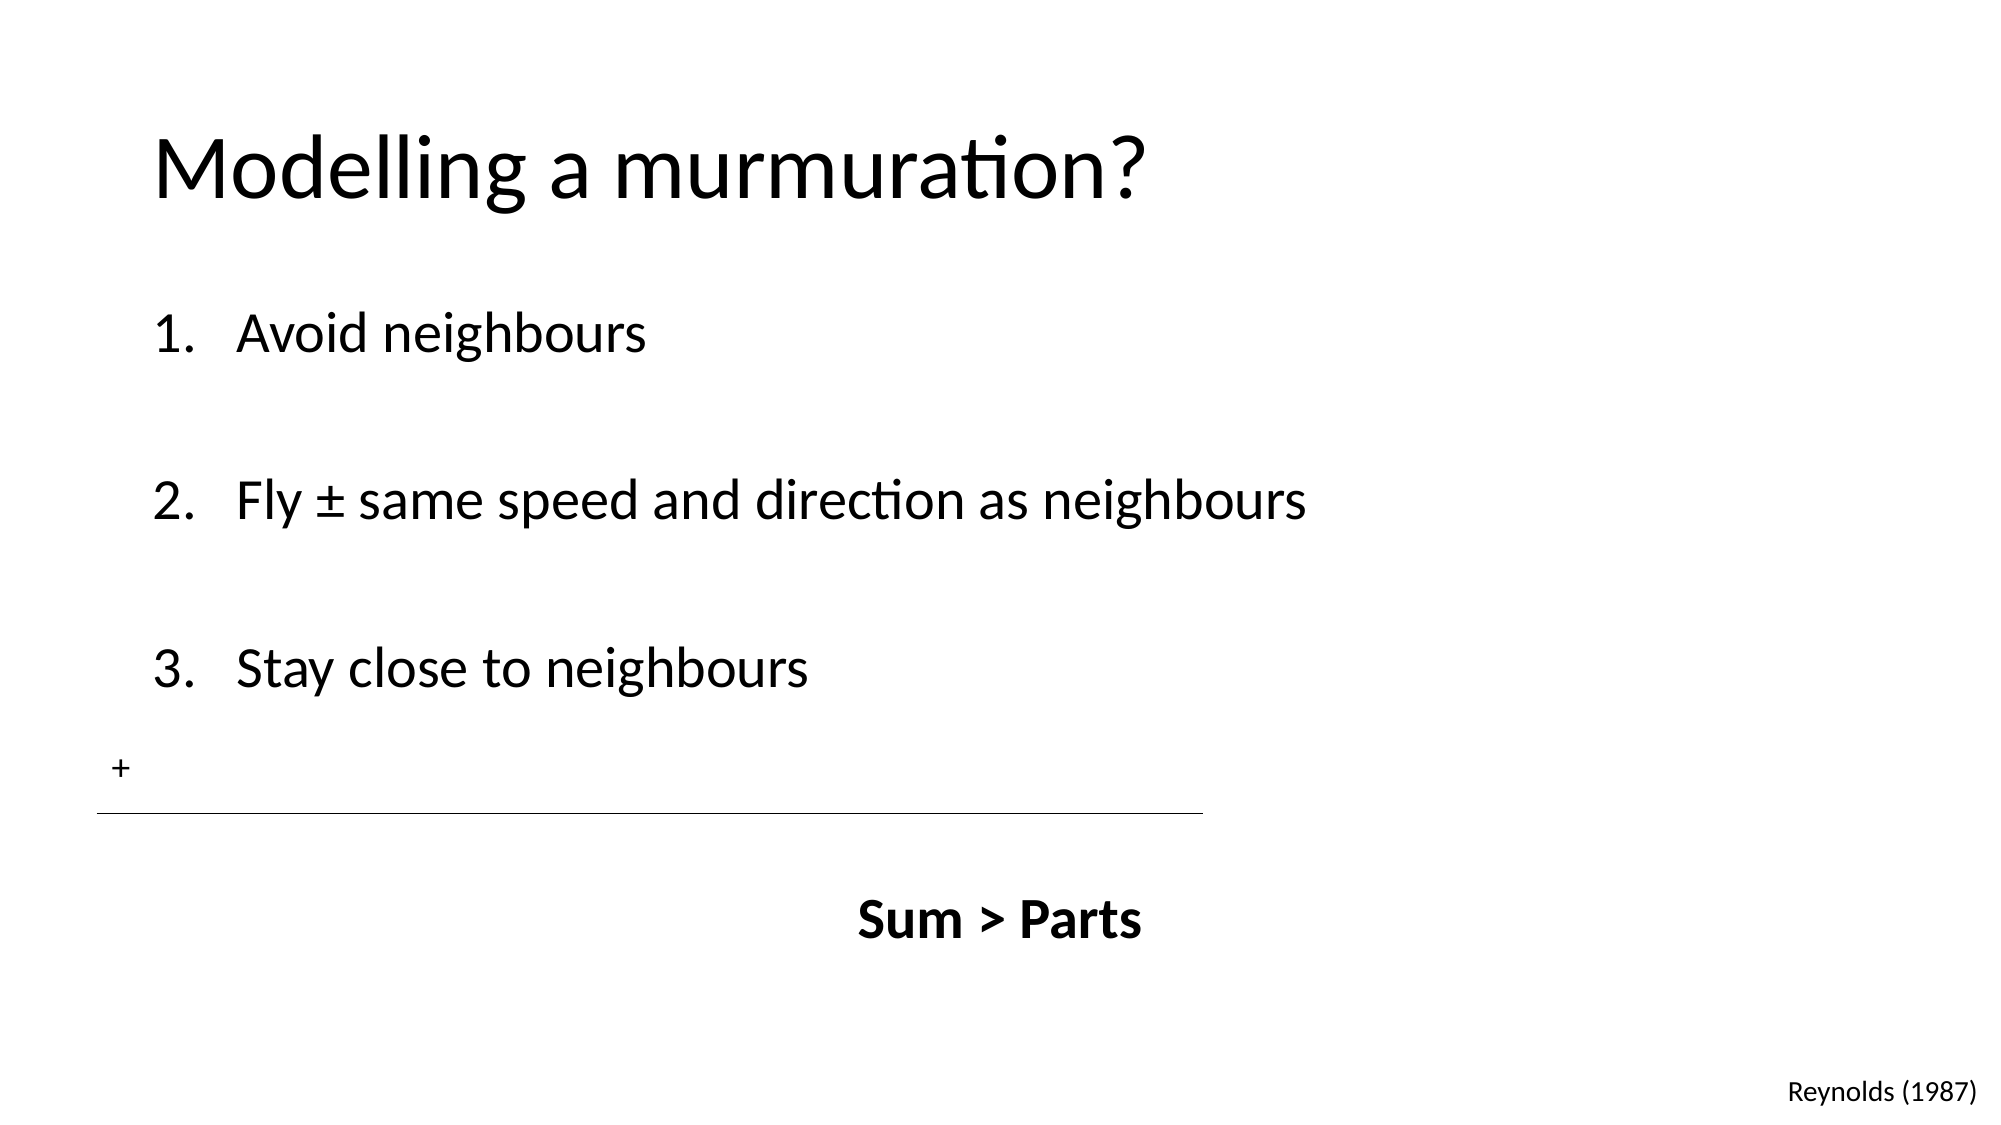

# Modelling a murmuration?
Avoid neighbours

Fly ± same speed and direction as neighbours

Stay close to neighbours

Sum > Parts

+
Reynolds (1987)